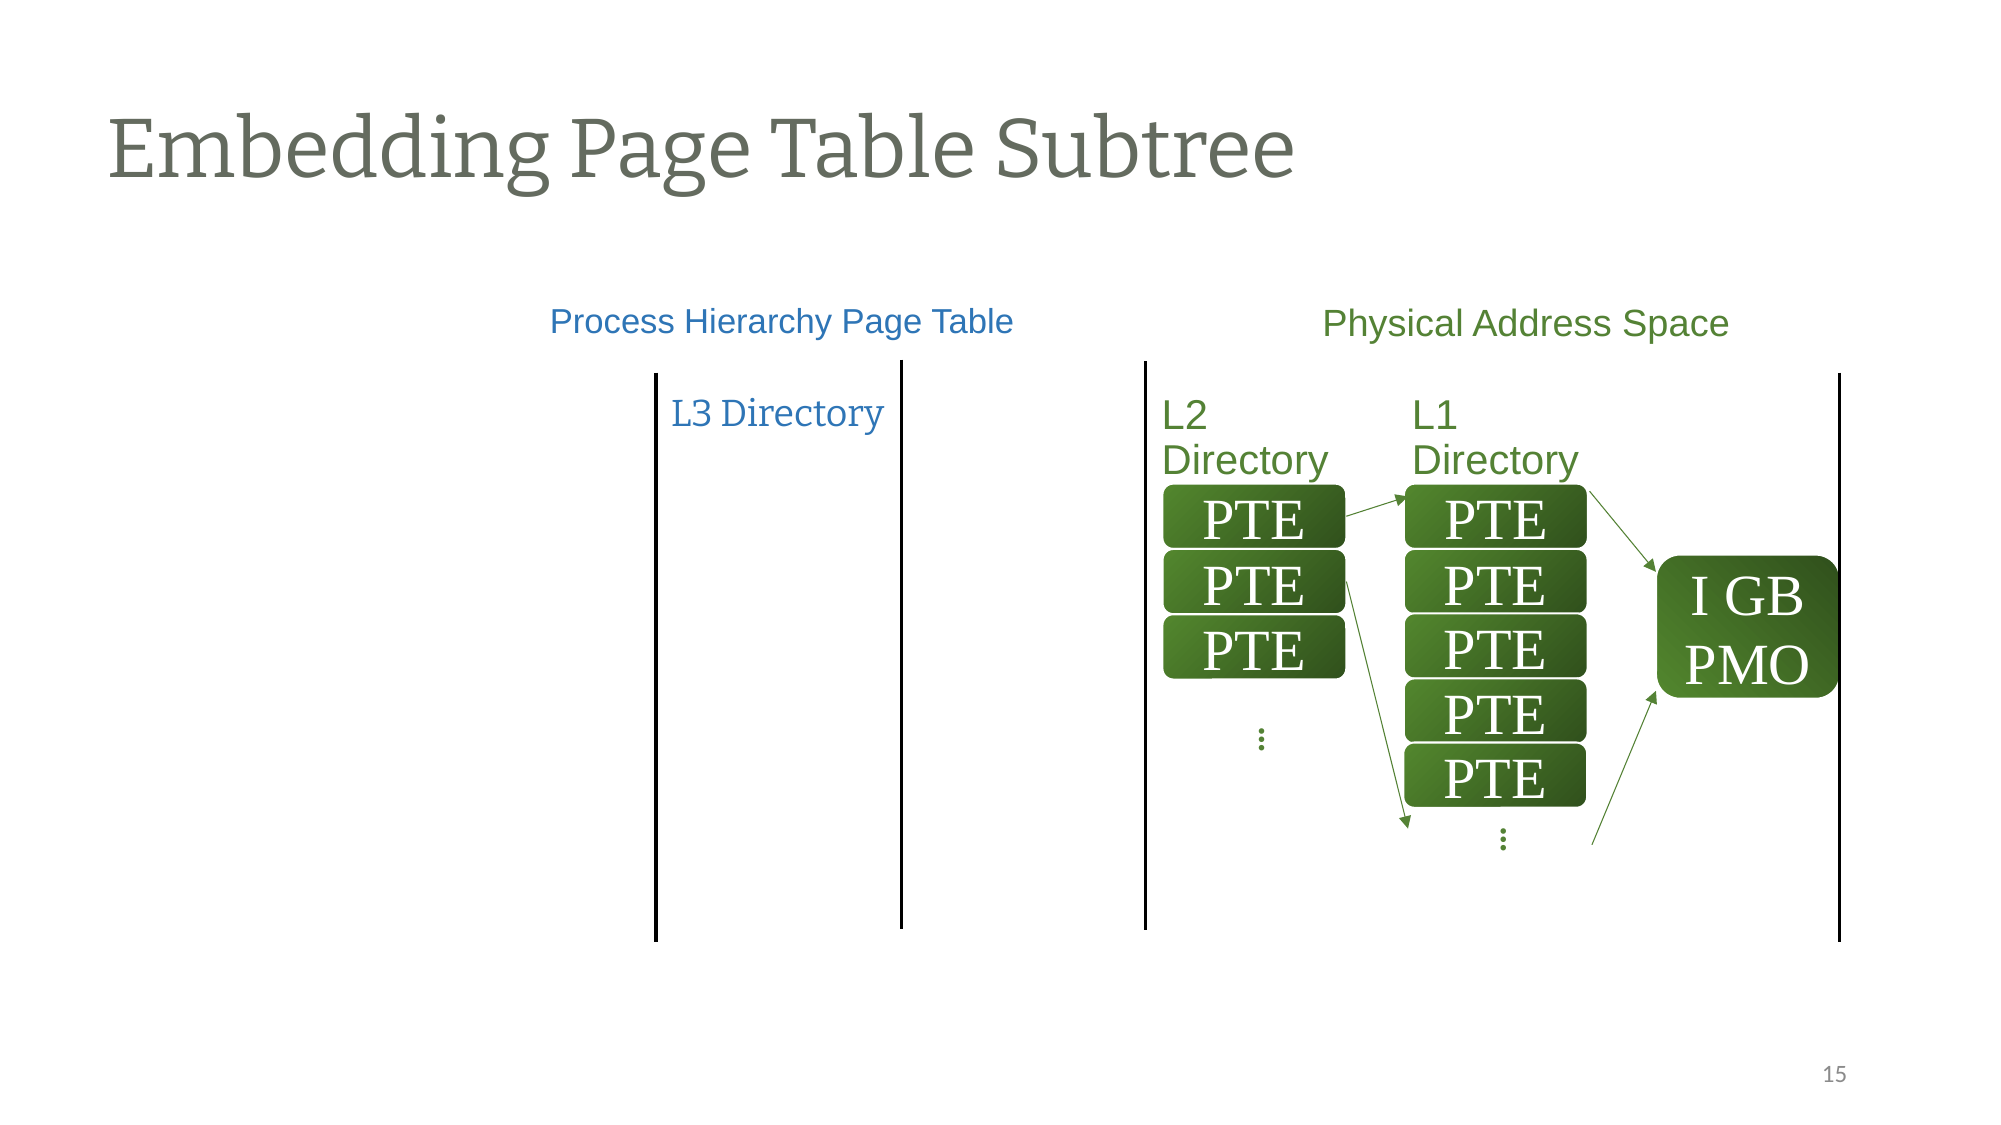

# Embedding Page Table Subtree
Physical Address Space
Process Hierarchy Page Table
L3 Directory
L2 Directory
L1 Directory
PTE
PTE
PTE
PTE
I GB PMO
PTE
PTE
PTE
…
PTE
…
15